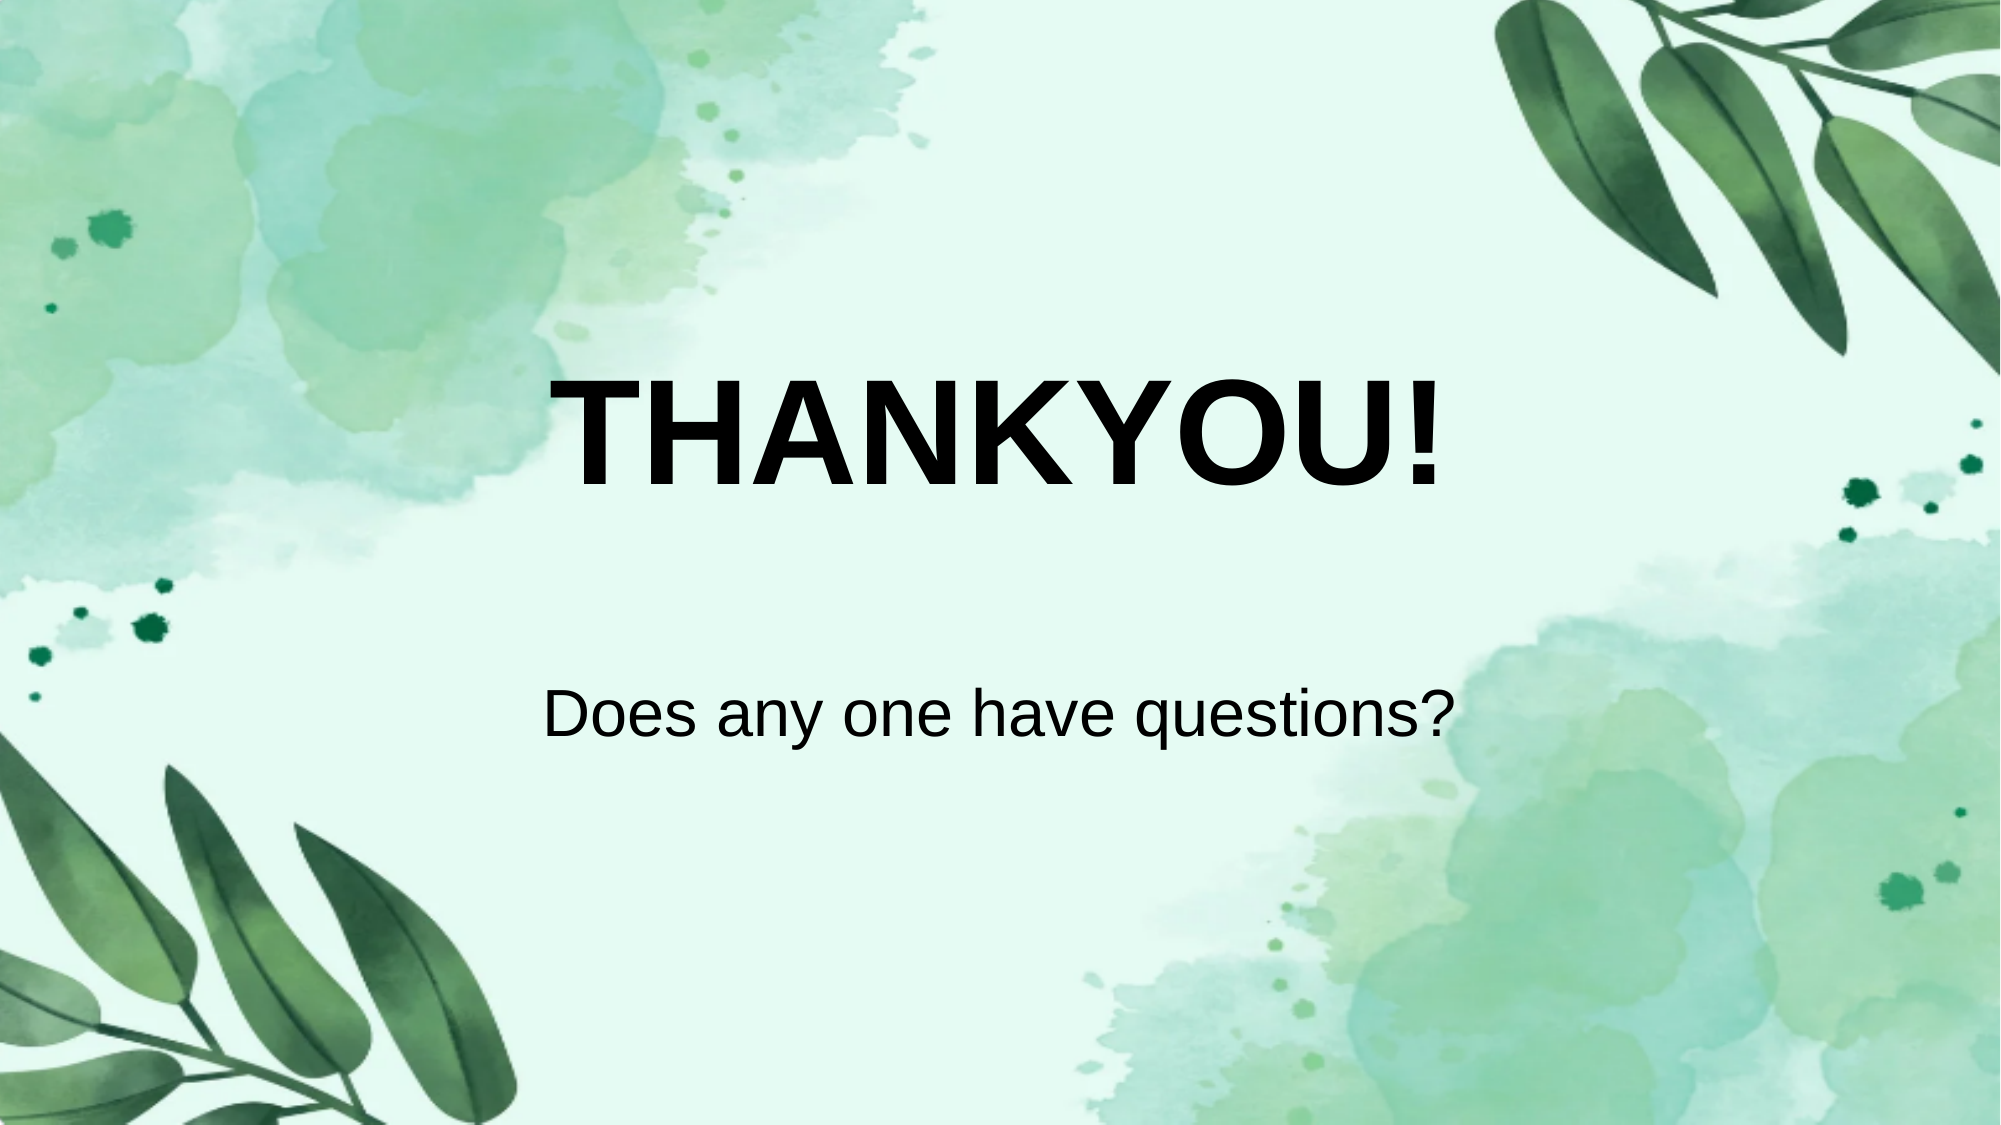

# THANKYOU! Does any one have questions?